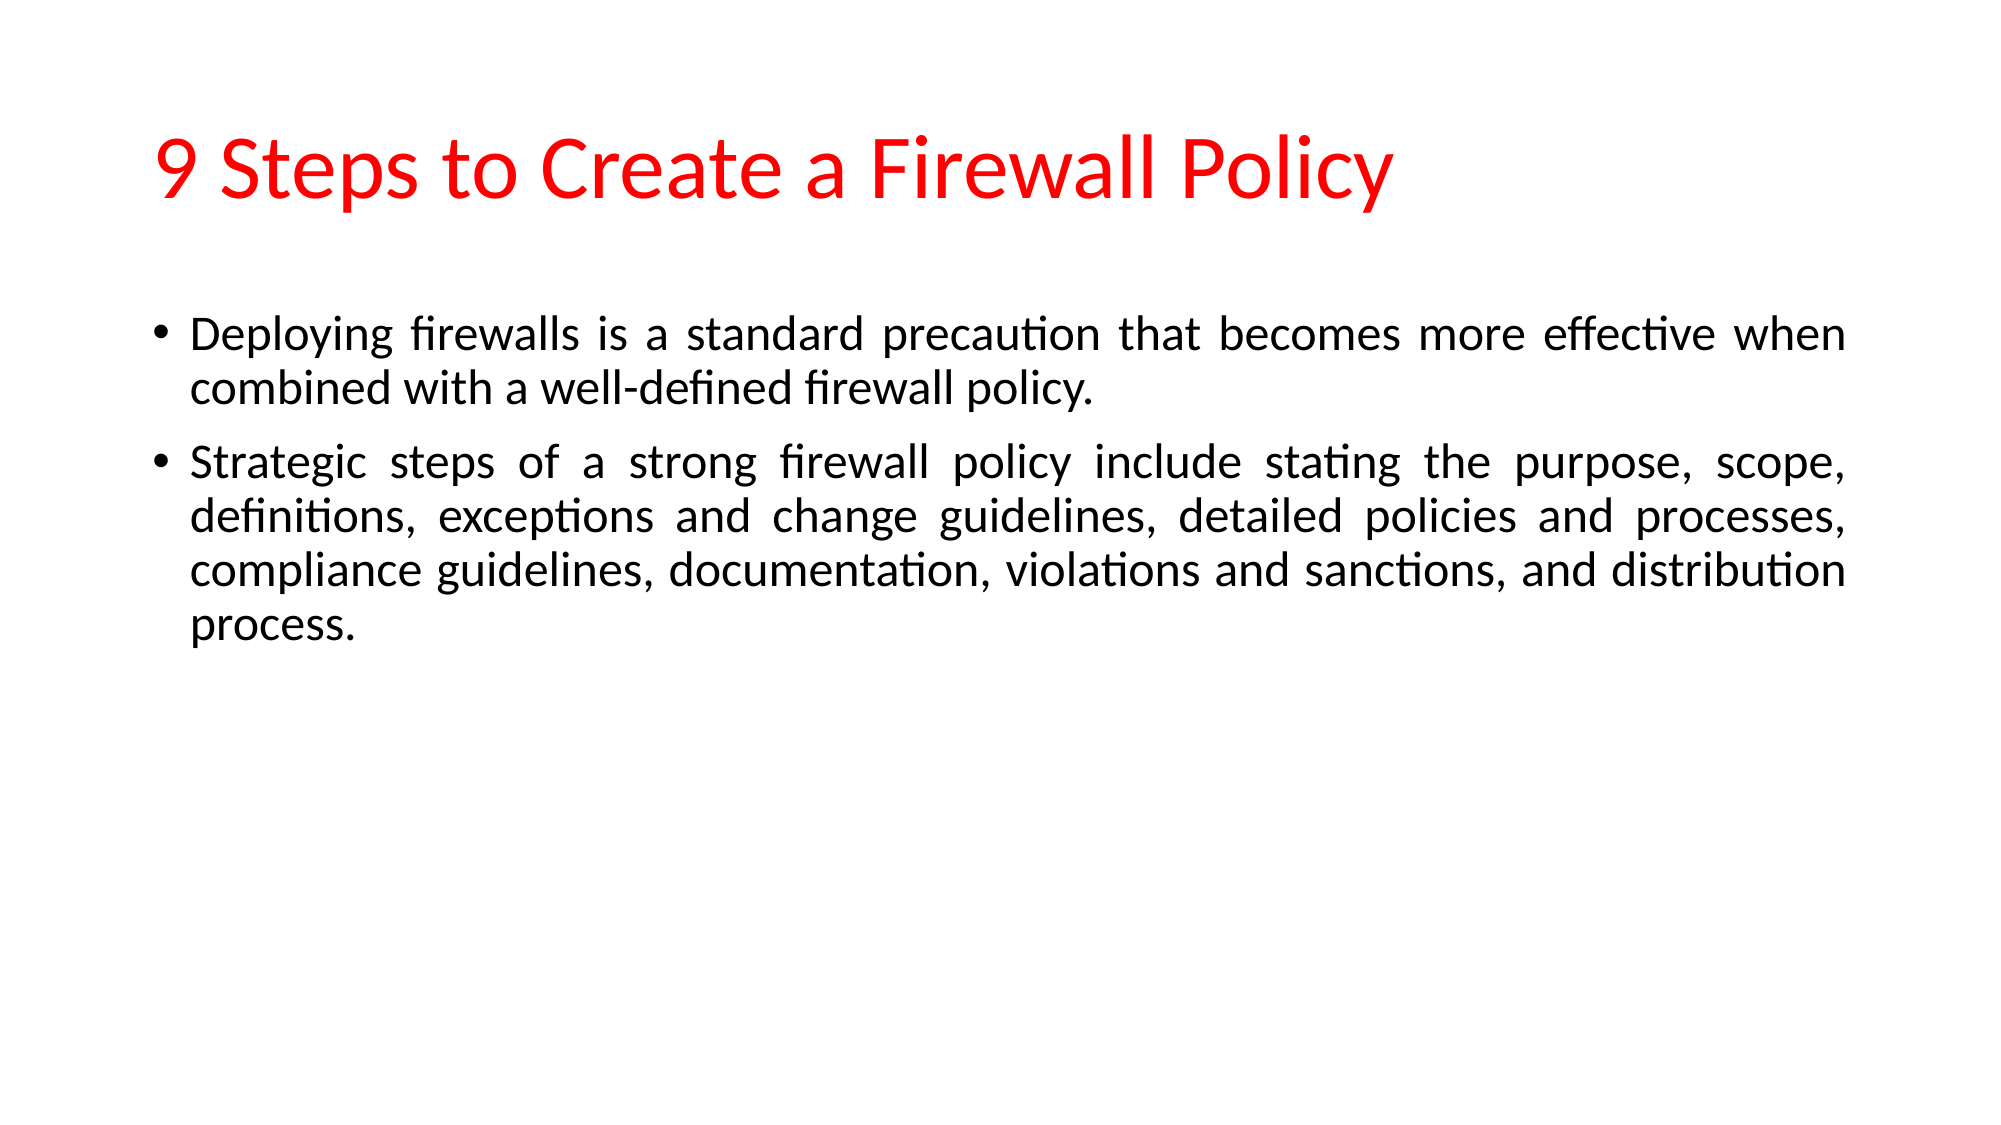

# 9 Steps to Create a Firewall Policy
Deploying firewalls is a standard precaution that becomes more effective when combined with a well-defined firewall policy.
Strategic steps of a strong firewall policy include stating the purpose, scope, definitions, exceptions and change guidelines, detailed policies and processes, compliance guidelines, documentation, violations and sanctions, and distribution process.